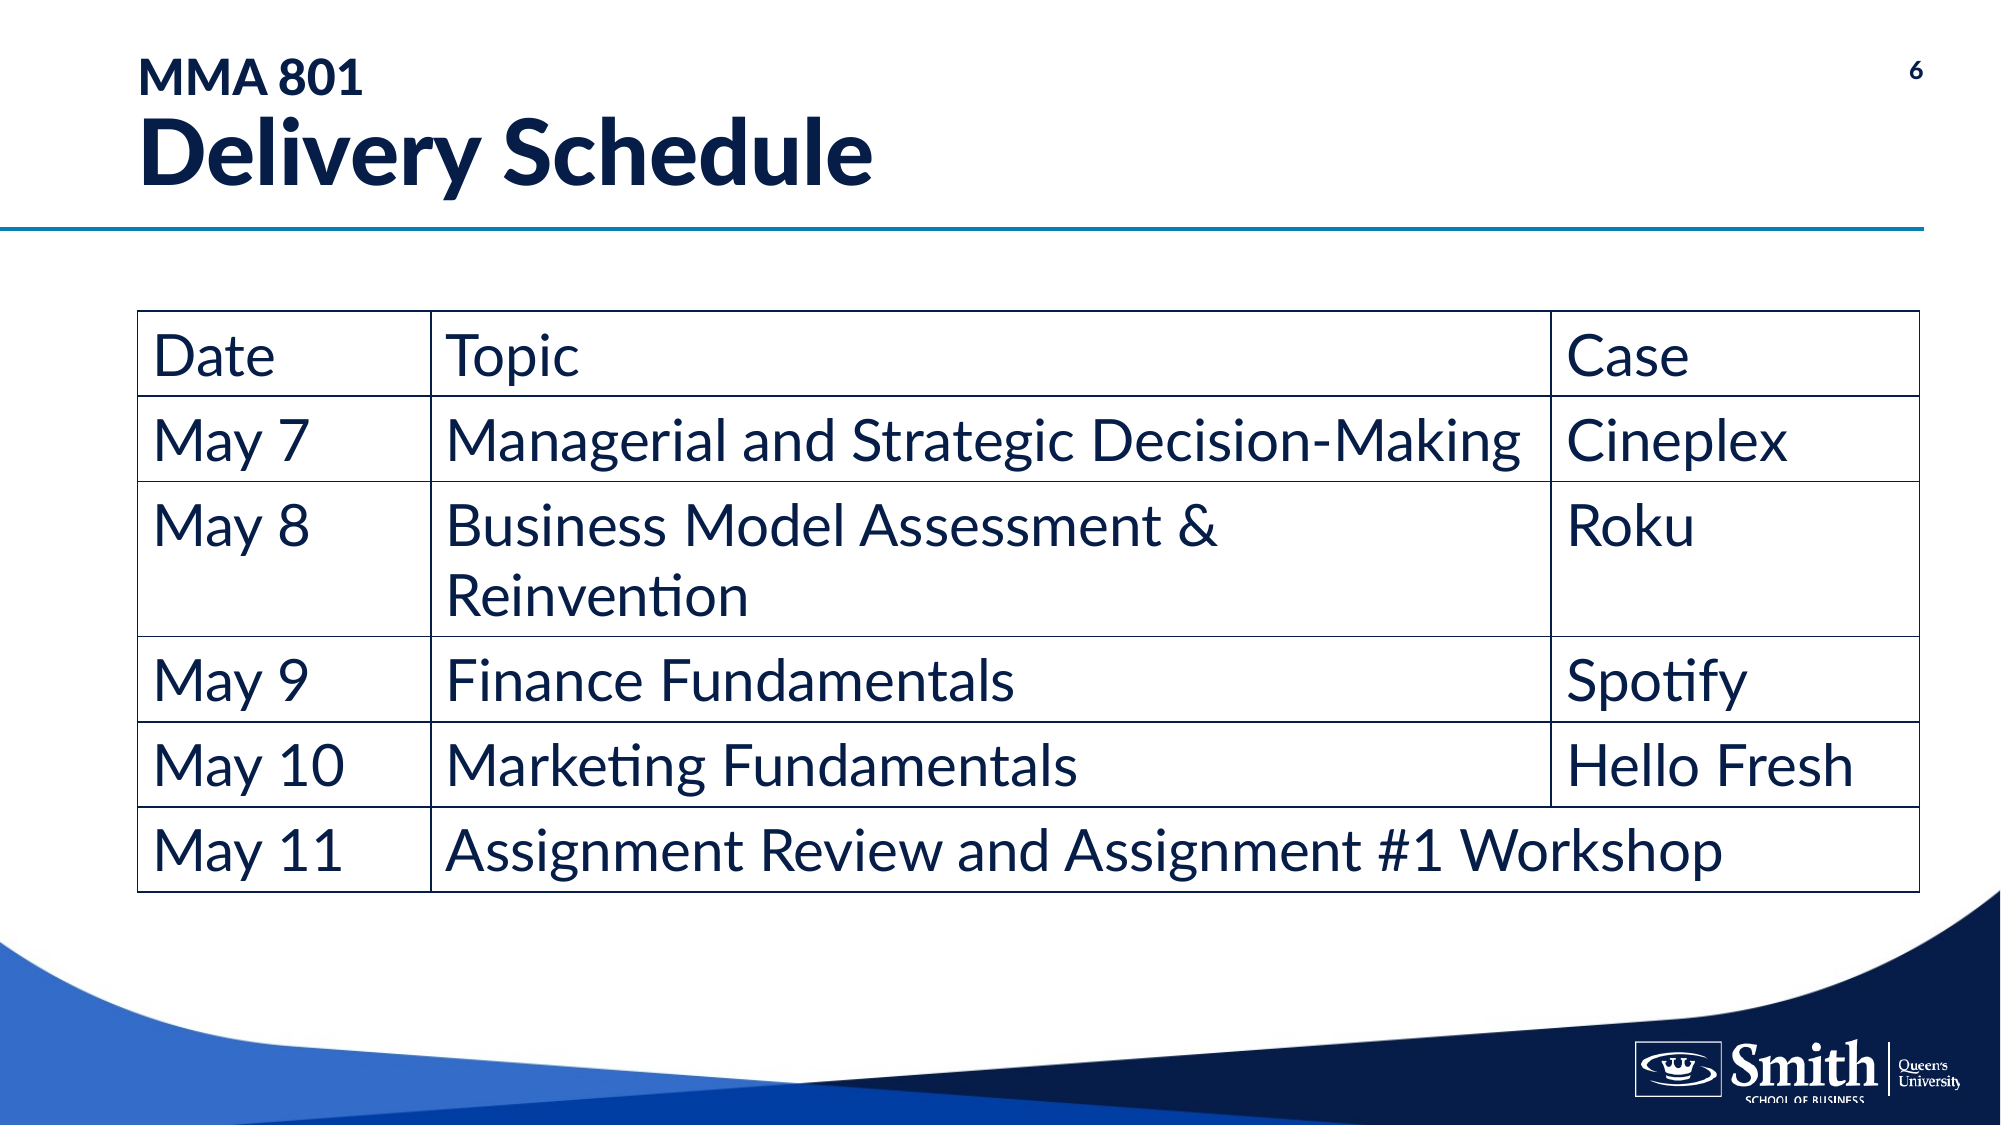

6
# MMA 801 Delivery Schedule
| Date | Topic | Case |
| --- | --- | --- |
| May 7 | Managerial and Strategic Decision-Making | Cineplex |
| May 8 | Business Model Assessment & Reinvention | Roku |
| May 9 | Finance Fundamentals | Spotify |
| May 10 | Marketing Fundamentals | Hello Fresh |
| May 11 | Assignment Review and Assignment #1 Workshop |  |